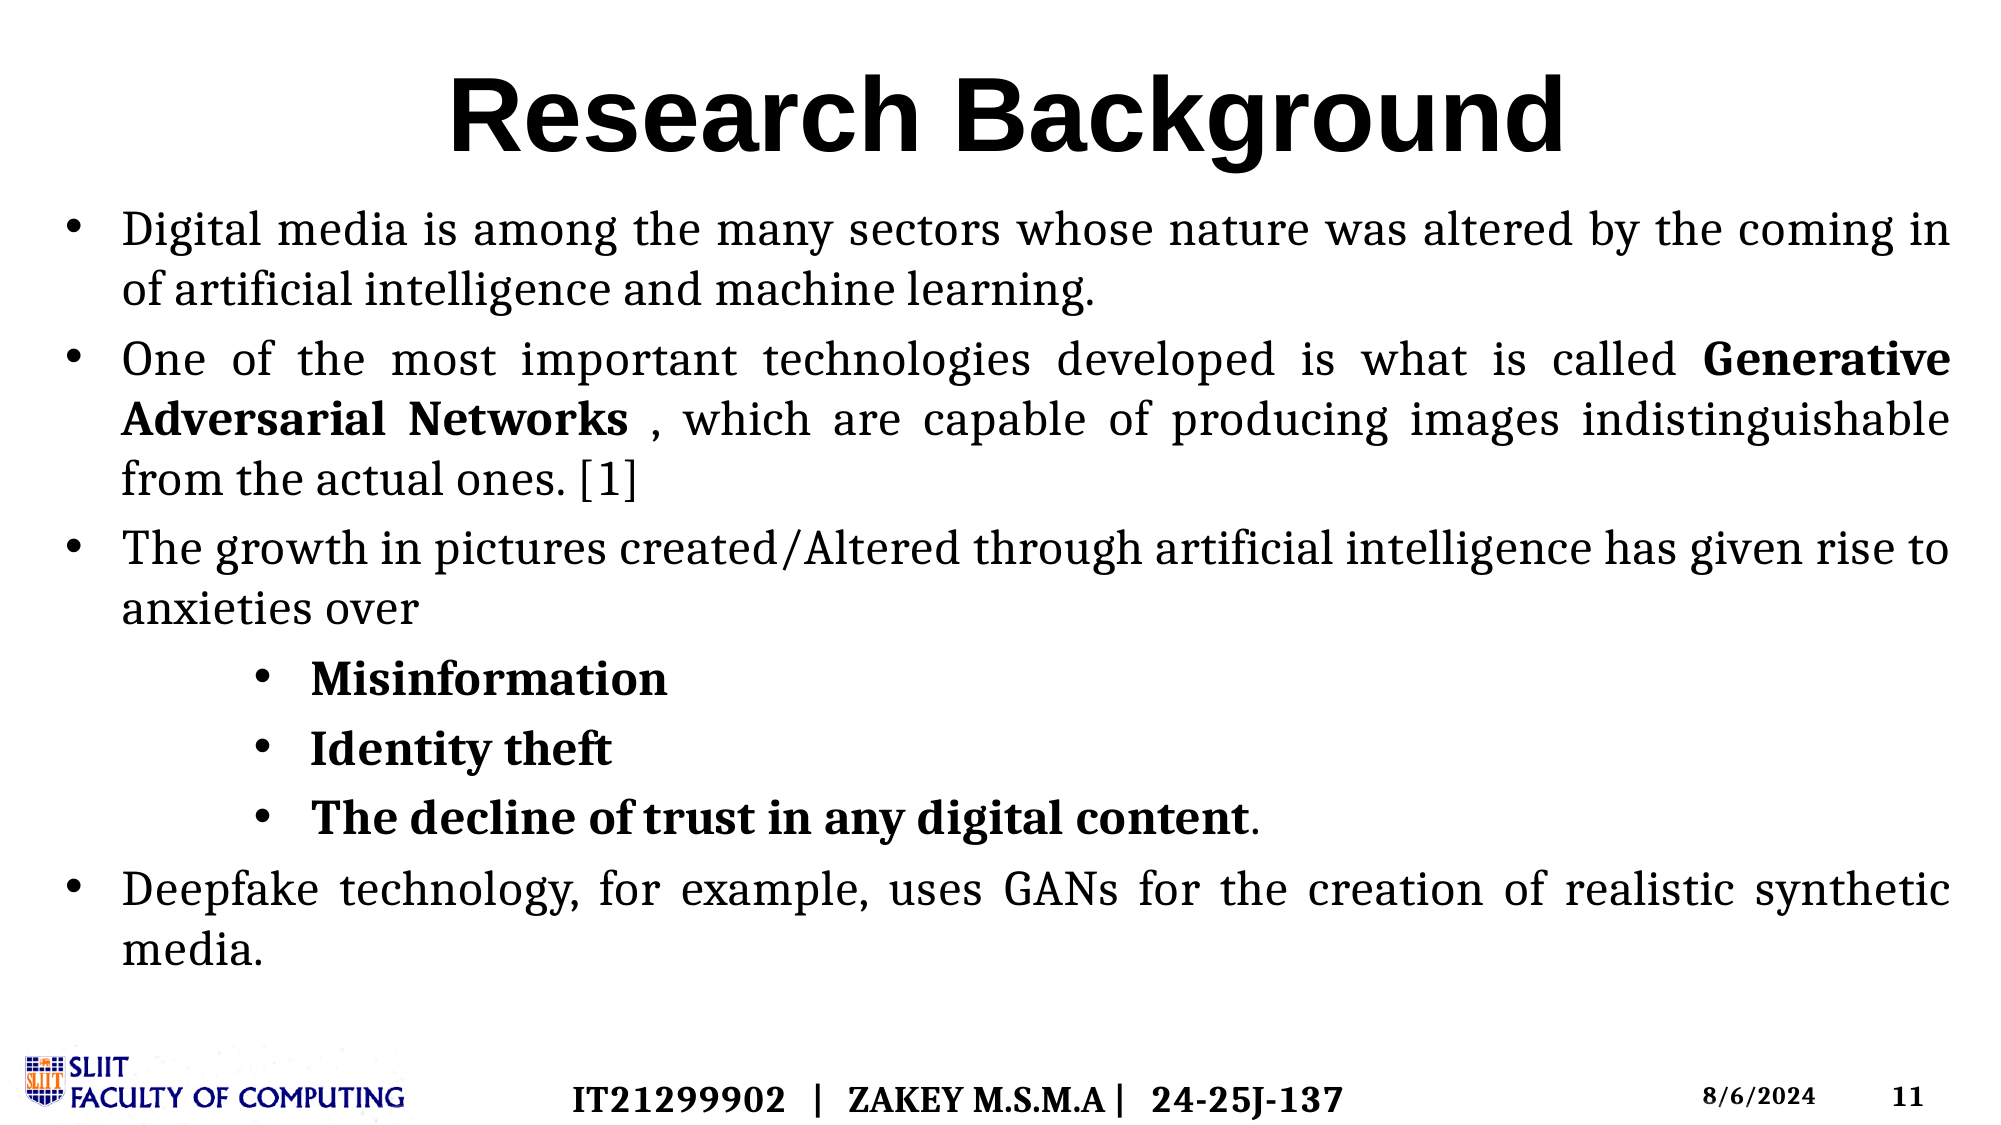

# Research Background
Digital media is among the many sectors whose nature was altered by the coming in of artificial intelligence and machine learning.
One of the most important technologies developed is what is called Generative Adversarial Networks , which are capable of producing images indistinguishable from the actual ones. [1]
The growth in pictures created/Altered through artificial intelligence has given rise to anxieties over
Misinformation
Identity theft
The decline of trust in any digital content.
Deepfake technology, for example, uses GANs for the creation of realistic synthetic media.
IT21299902   |   ZAKEY M.S.M.A |   24-25J-137